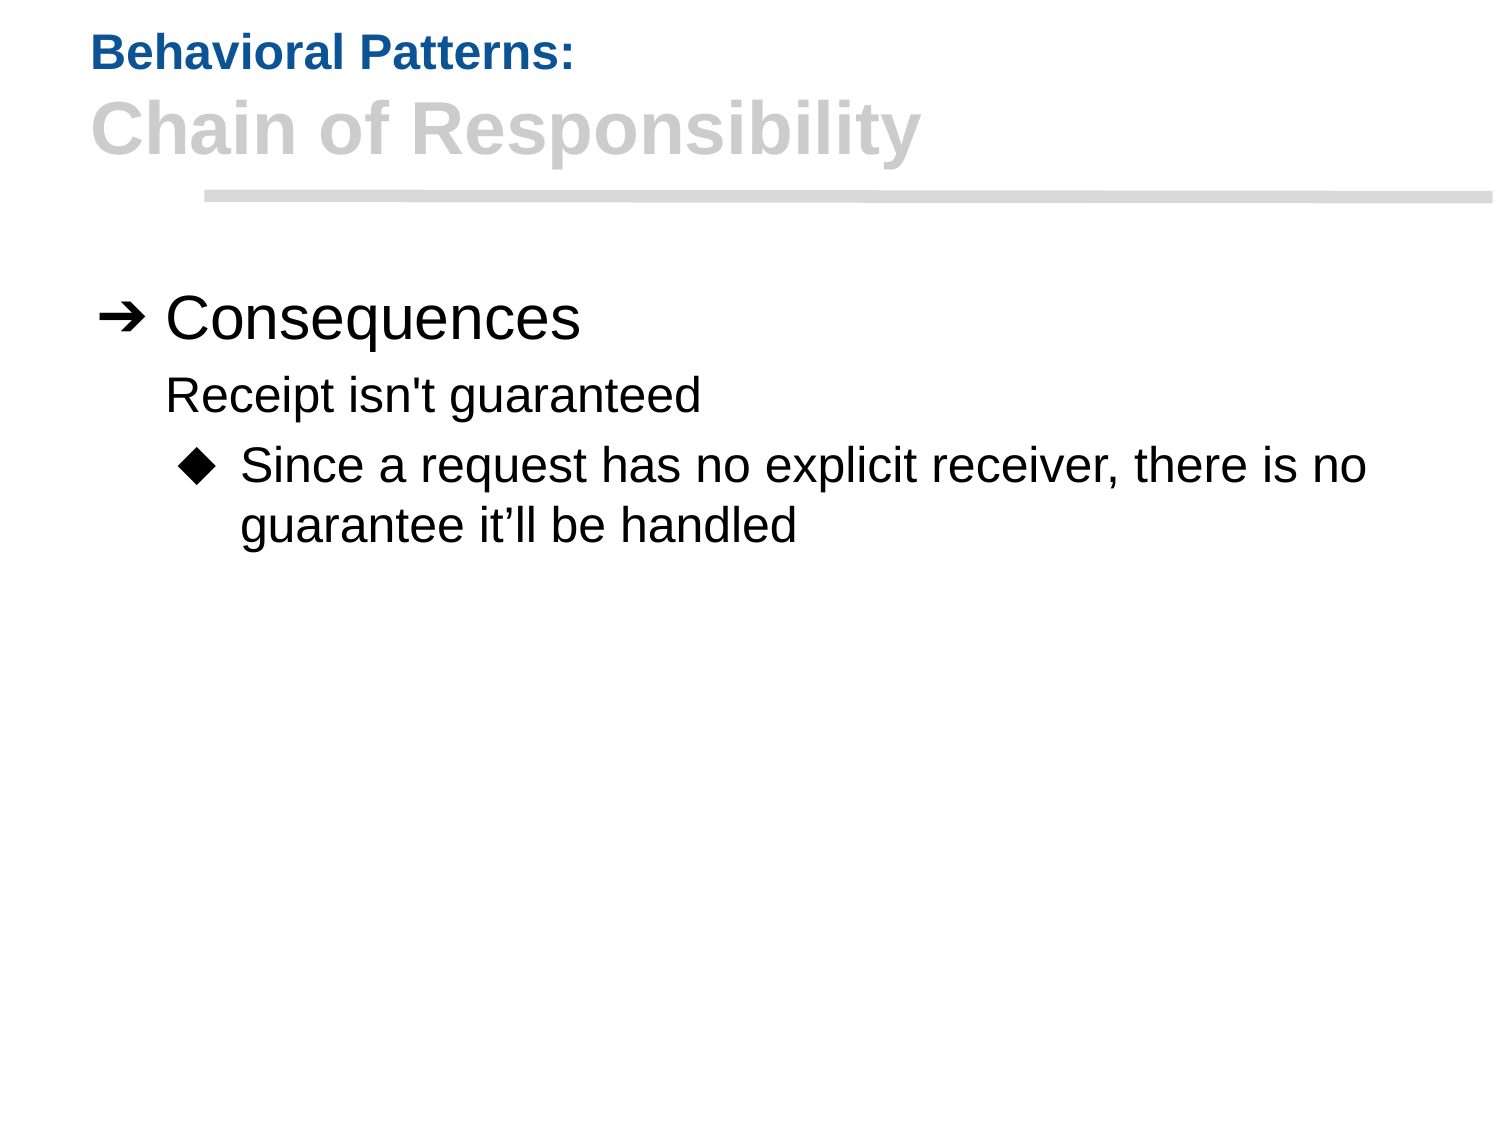

# Behavioral Patterns: Chain of Responsibility
Consequences
Receipt isn't guaranteed
Since a request has no explicit receiver, there is no guarantee it’ll be handled